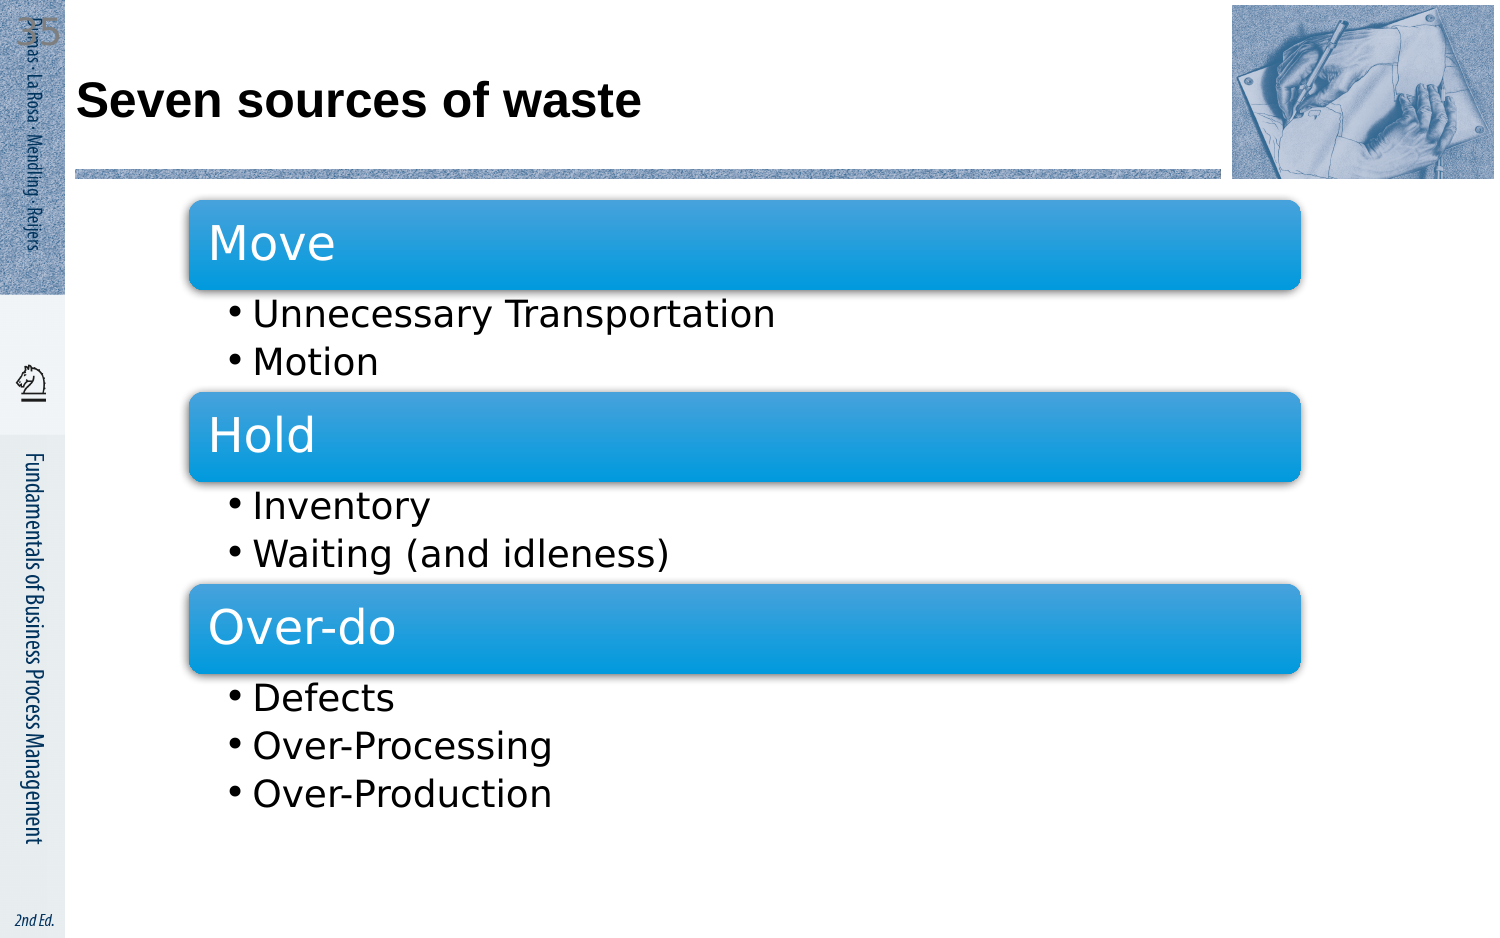

35
# Seven sources of waste

Move

Unnecessary Transportation
Motion

Hold

Inventory
Waiting (and idleness)

Over-do

Defects
Over-Processing
Over-Production